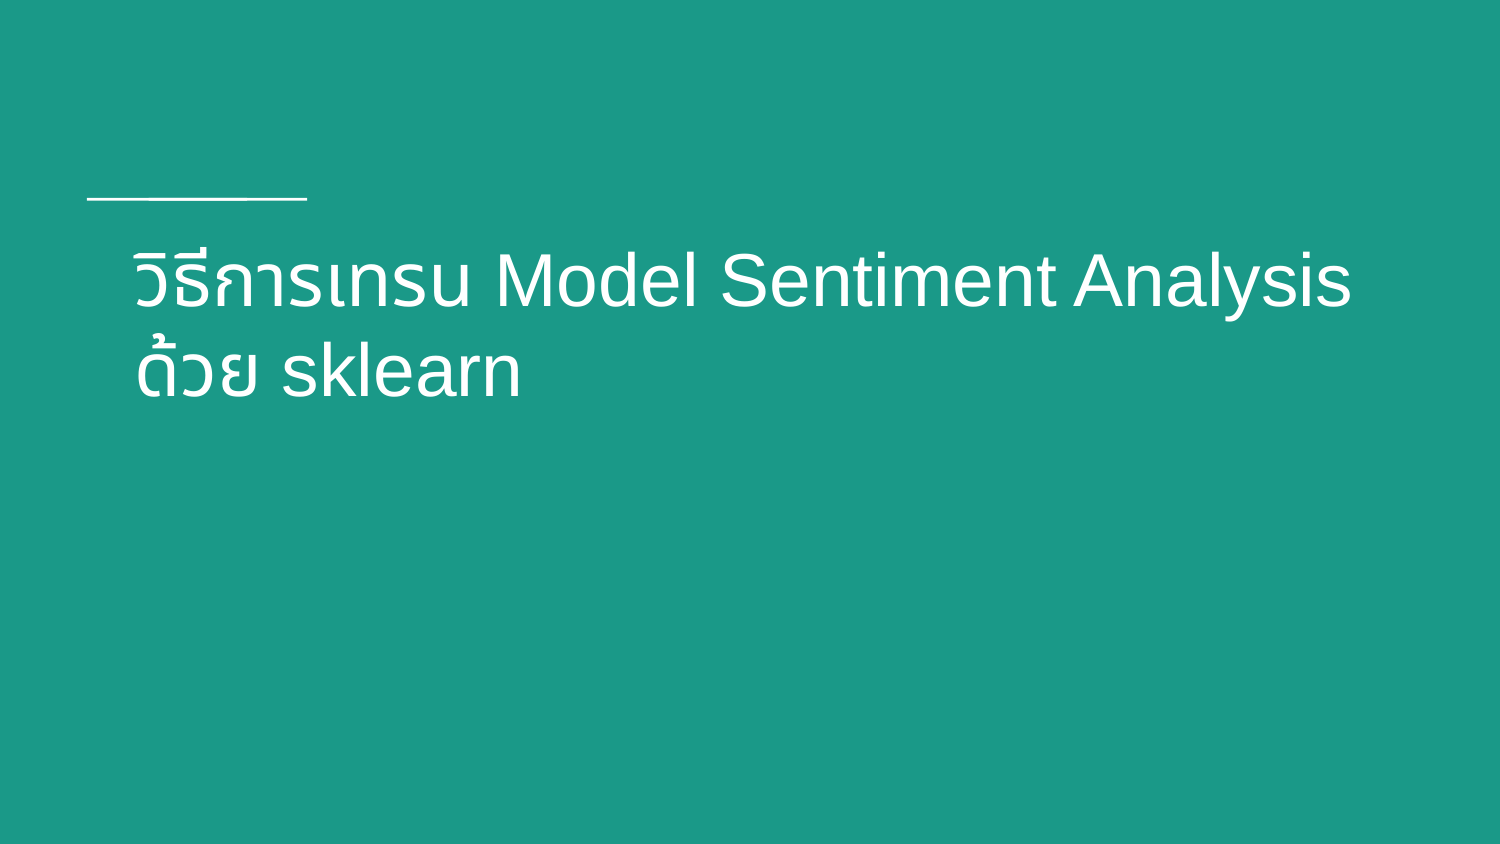

# วิธีการเทรน Model Sentiment Analysis ด้วย sklearn